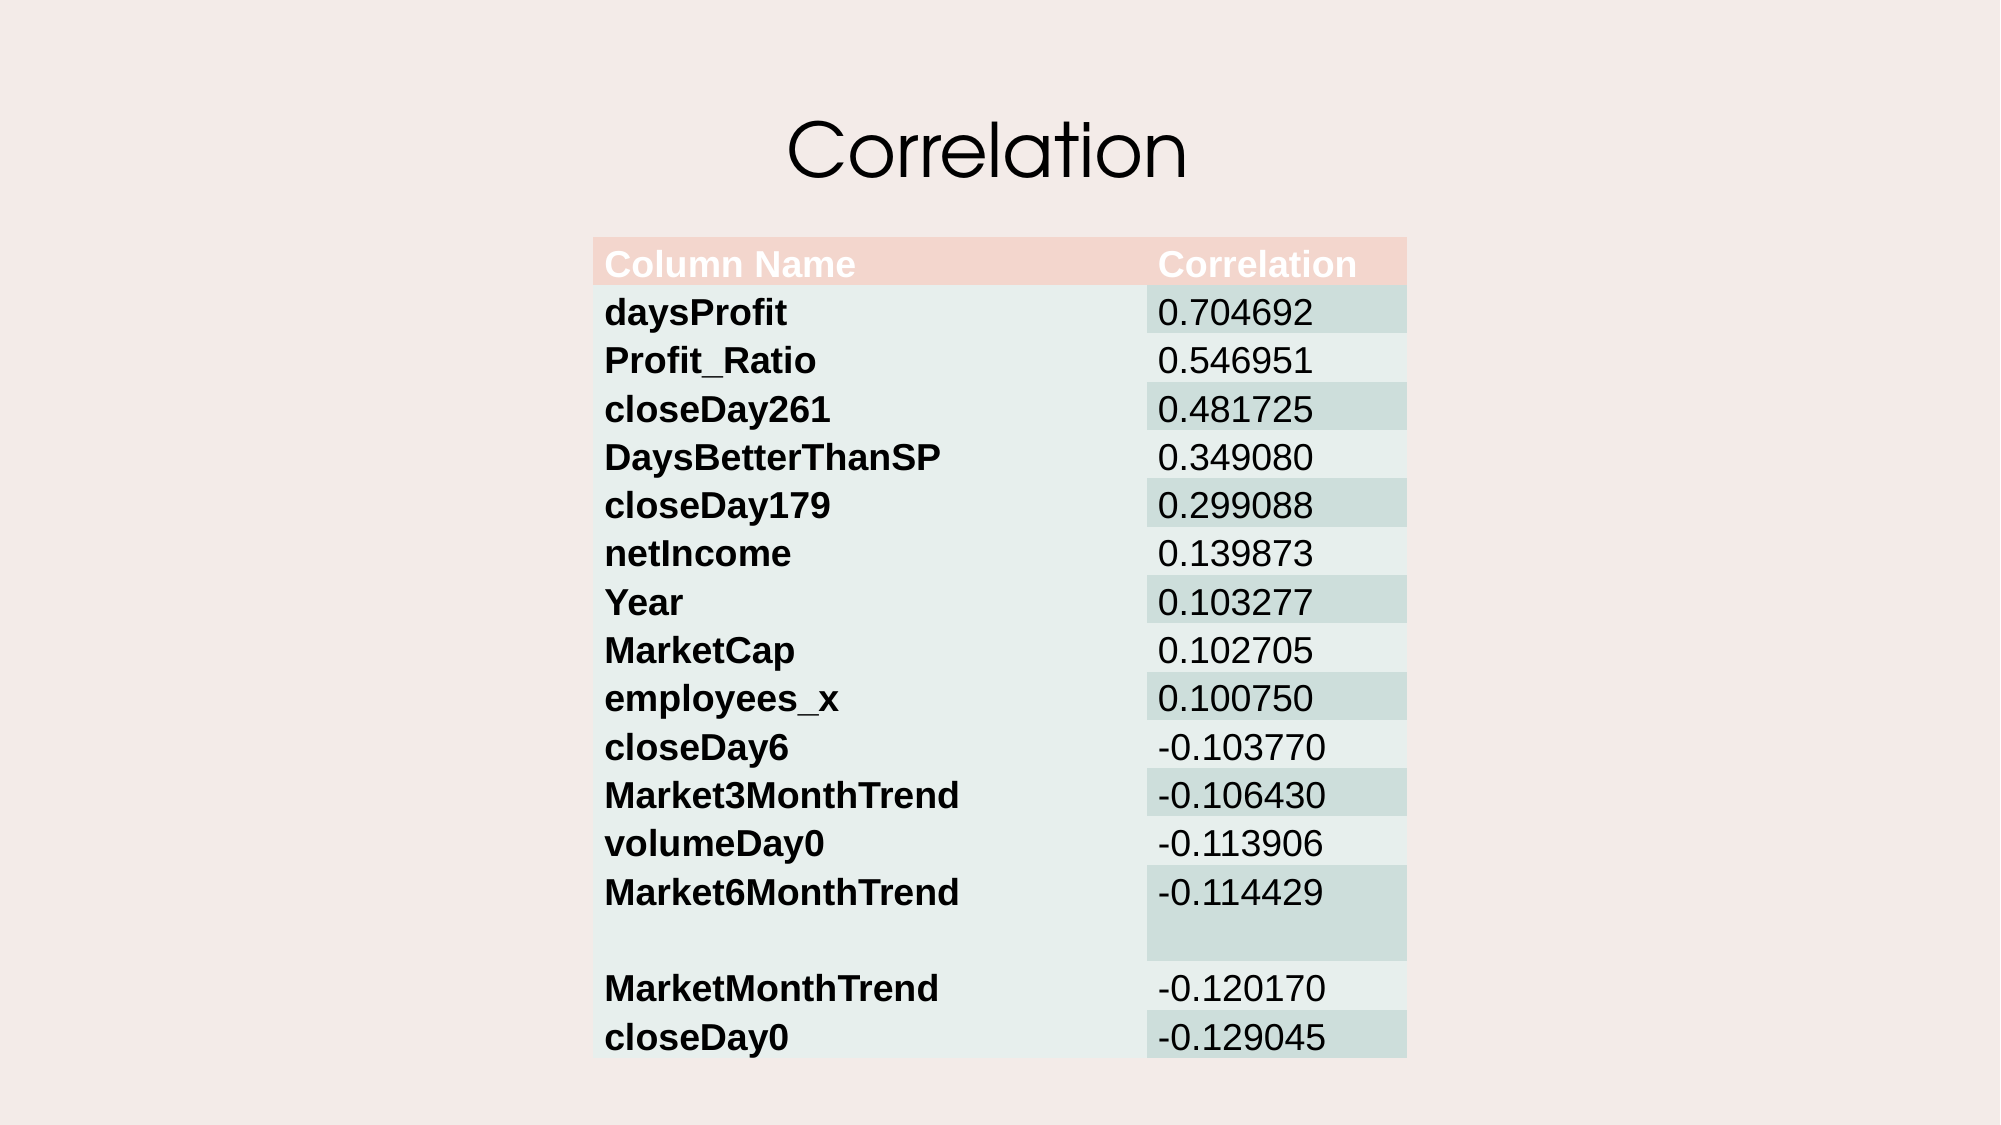

# Correlation
| Column Name | Correlation |
| --- | --- |
| daysProfit | 0.704692 |
| Profit\_Ratio | 0.546951 |
| closeDay261 | 0.481725 |
| DaysBetterThanSP | 0.349080 |
| closeDay179 | 0.299088 |
| netIncome | 0.139873 |
| Year | 0.103277 |
| MarketCap | 0.102705 |
| employees\_x | 0.100750 |
| closeDay6 | -0.103770 |
| Market3MonthTrend | -0.106430 |
| volumeDay0 | -0.113906 |
| Market6MonthTrend | -0.114429 |
| MarketMonthTrend | -0.120170 |
| closeDay0 | -0.129045 |